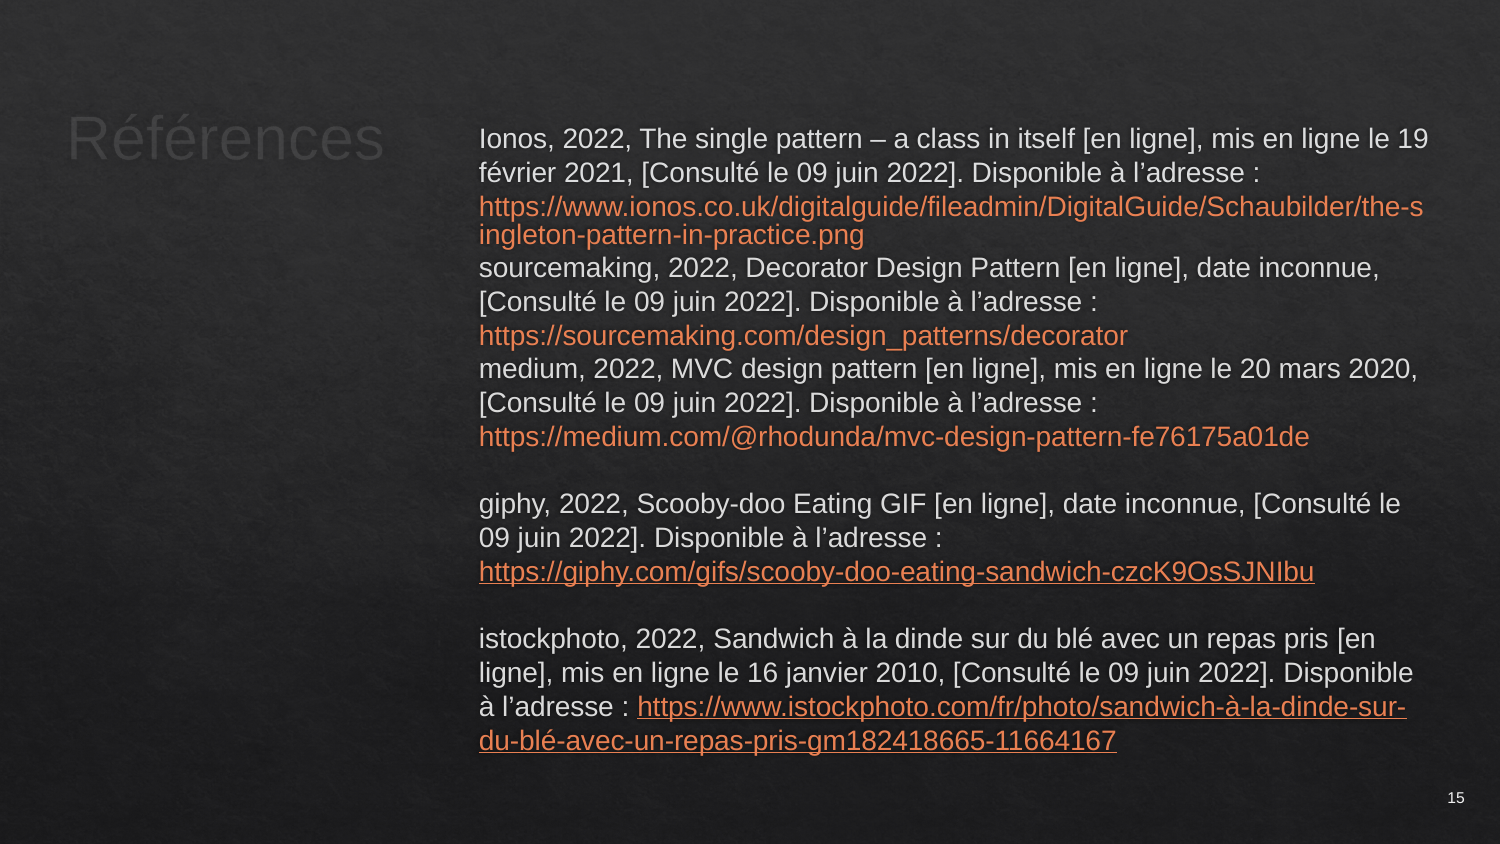

# Références
Ionos, 2022, The single pattern – a class in itself [en ligne], mis en ligne le 19 février 2021, [Consulté le 09 juin 2022]. Disponible à l’adresse : https://www.ionos.co.uk/digitalguide/fileadmin/DigitalGuide/Schaubilder/the-singleton-pattern-in-practice.png
sourcemaking, 2022, Decorator Design Pattern [en ligne], date inconnue, [Consulté le 09 juin 2022]. Disponible à l’adresse : https://sourcemaking.com/design_patterns/decorator
medium, 2022, MVC design pattern [en ligne], mis en ligne le 20 mars 2020, [Consulté le 09 juin 2022]. Disponible à l’adresse : https://medium.com/@rhodunda/mvc-design-pattern-fe76175a01de

giphy, 2022, Scooby-doo Eating GIF [en ligne], date inconnue, [Consulté le 09 juin 2022]. Disponible à l’adresse : https://giphy.com/gifs/scooby-doo-eating-sandwich-czcK9OsSJNIbu

istockphoto, 2022, Sandwich à la dinde sur du blé avec un repas pris [en ligne], mis en ligne le 16 janvier 2010, [Consulté le 09 juin 2022]. Disponible à l’adresse : https://www.istockphoto.com/fr/photo/sandwich-à-la-dinde-sur-du-blé-avec-un-repas-pris-gm182418665-11664167
15